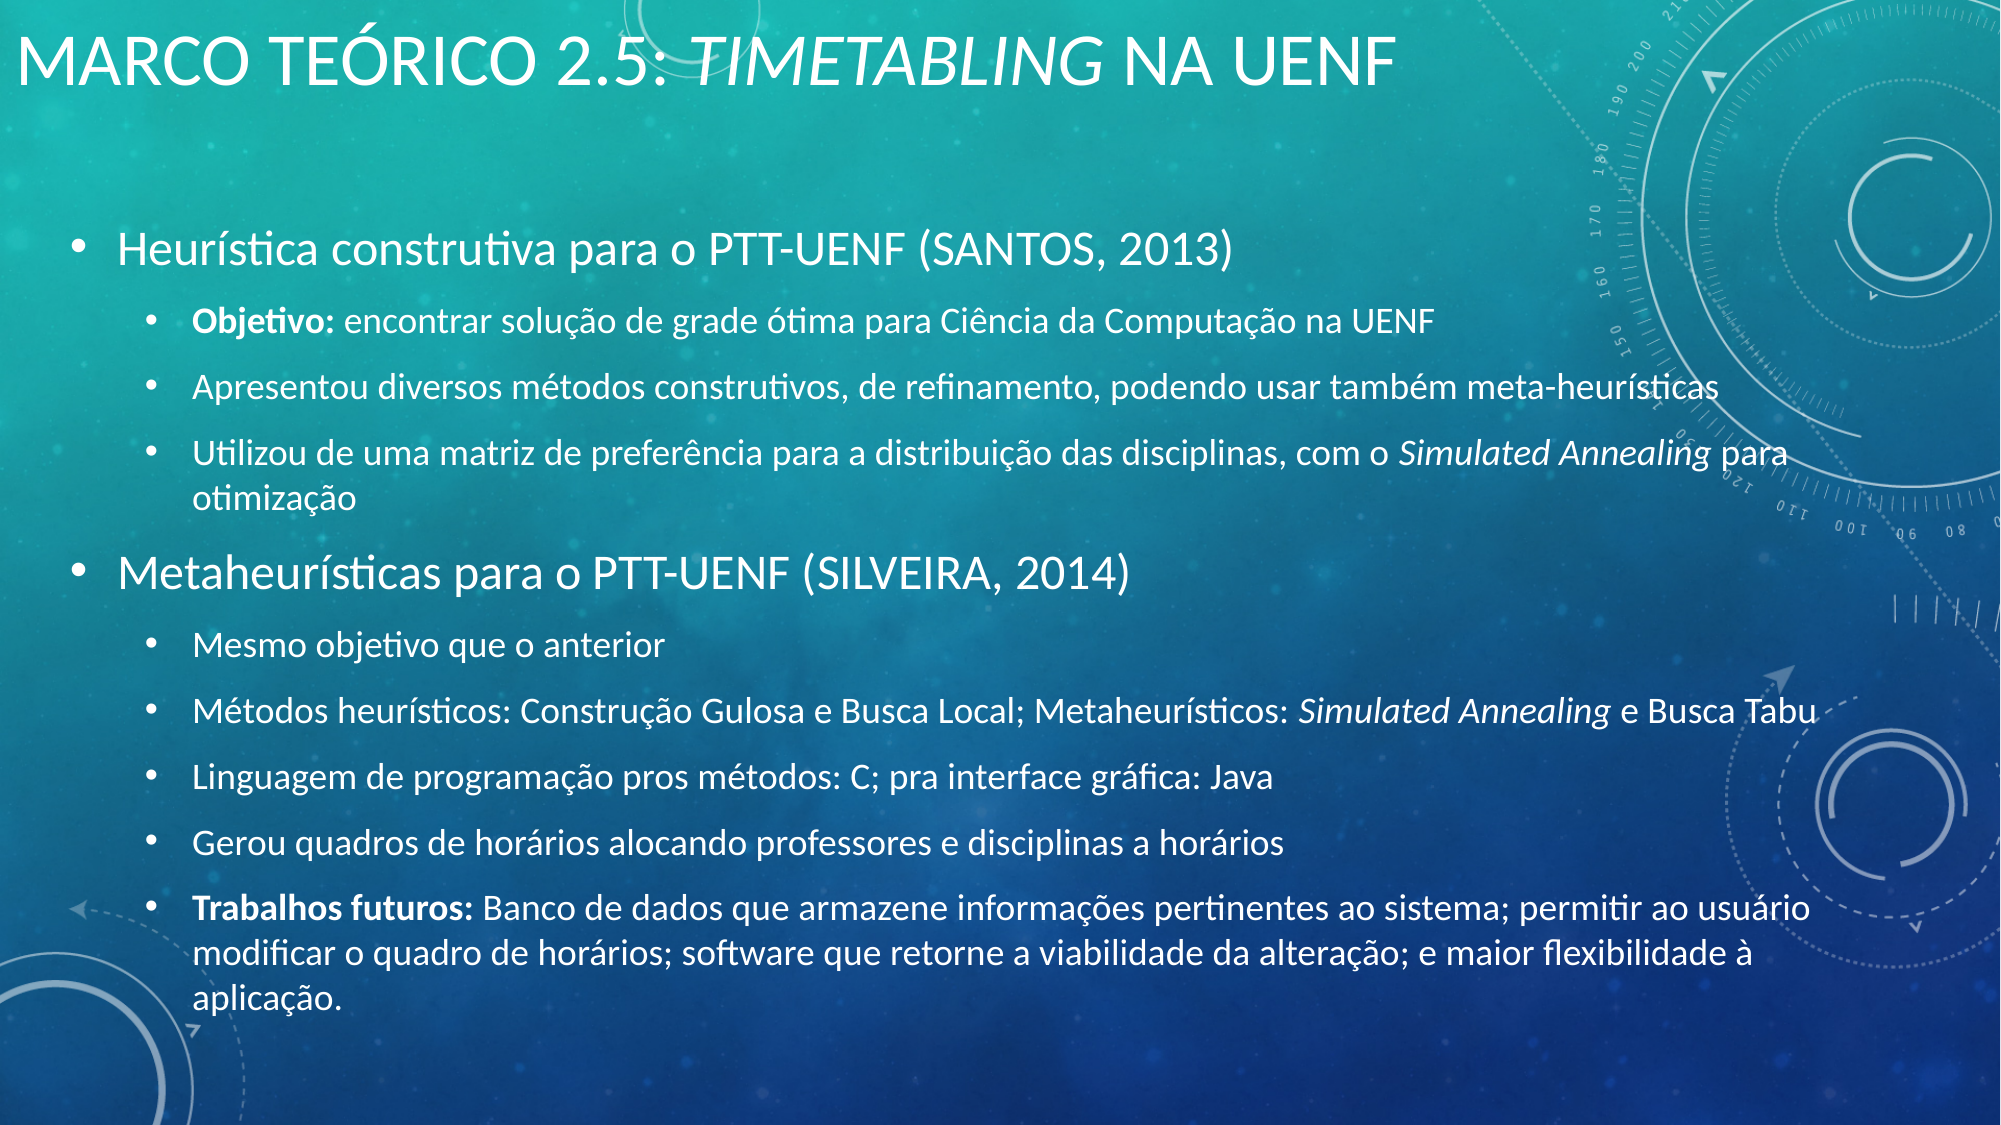

Marco Teórico 2.5: Timetabling NA UENF
Heurística construtiva para o PTT-UENF (SANTOS, 2013)
Objetivo: encontrar solução de grade ótima para Ciência da Computação na UENF
Apresentou diversos métodos construtivos, de refinamento, podendo usar também meta-heurísticas
Utilizou de uma matriz de preferência para a distribuição das disciplinas, com o Simulated Annealing para otimização
Metaheurísticas para o PTT-UENF (SILVEIRA, 2014)
Mesmo objetivo que o anterior
Métodos heurísticos: Construção Gulosa e Busca Local; Metaheurísticos: Simulated Annealing e Busca Tabu
Linguagem de programação pros métodos: C; pra interface gráfica: Java
Gerou quadros de horários alocando professores e disciplinas a horários
Trabalhos futuros: Banco de dados que armazene informações pertinentes ao sistema; permitir ao usuário modificar o quadro de horários; software que retorne a viabilidade da alteração; e maior flexibilidade à aplicação.